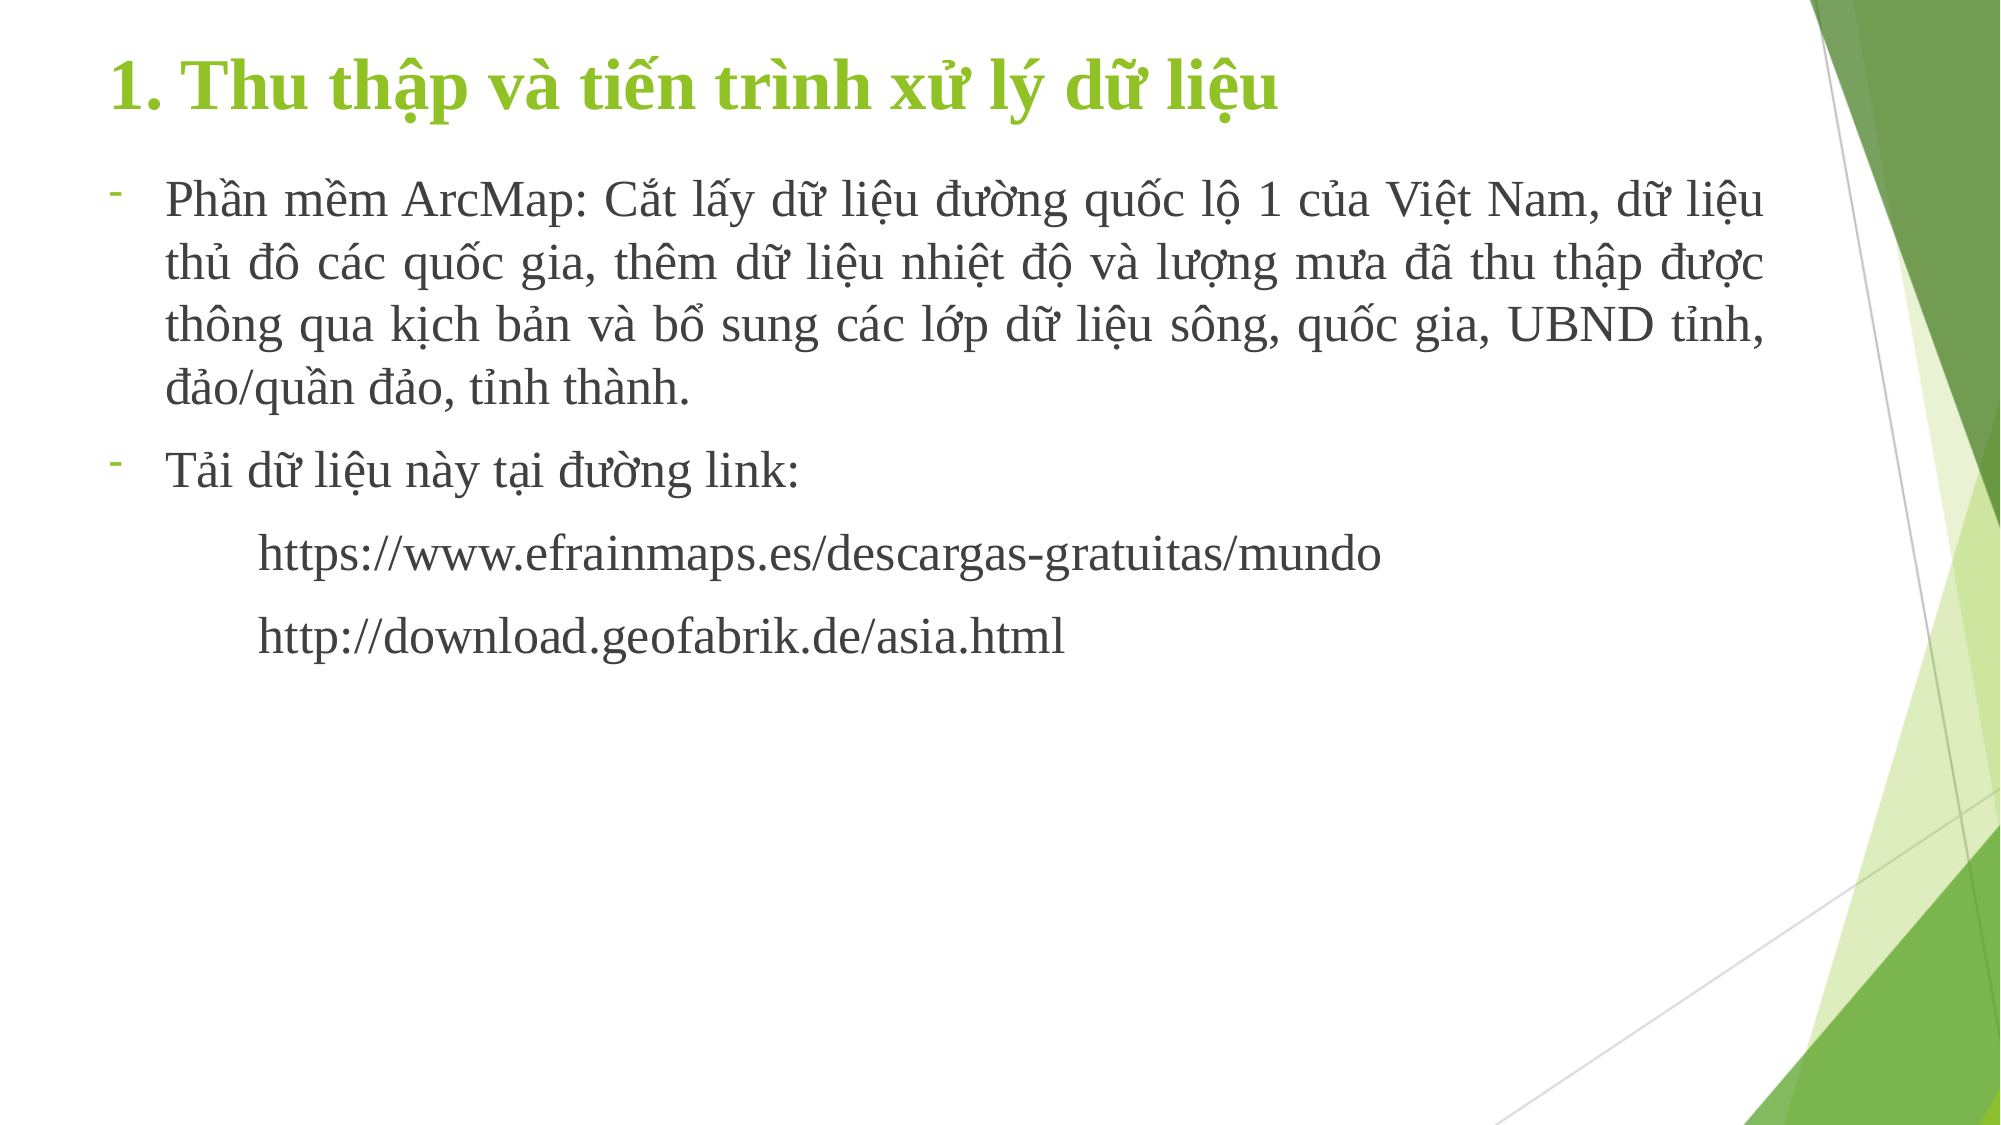

# 1. Thu thập và tiến trình xử lý dữ liệu
Phần mềm ArcMap: Cắt lấy dữ liệu đường quốc lộ 1 của Việt Nam, dữ liệu thủ đô các quốc gia, thêm dữ liệu nhiệt độ và lượng mưa đã thu thập được thông qua kịch bản và bổ sung các lớp dữ liệu sông, quốc gia, UBND tỉnh, đảo/quần đảo, tỉnh thành.
Tải dữ liệu này tại đường link:
	https://www.efrainmaps.es/descargas-gratuitas/mundo
	http://download.geofabrik.de/asia.html